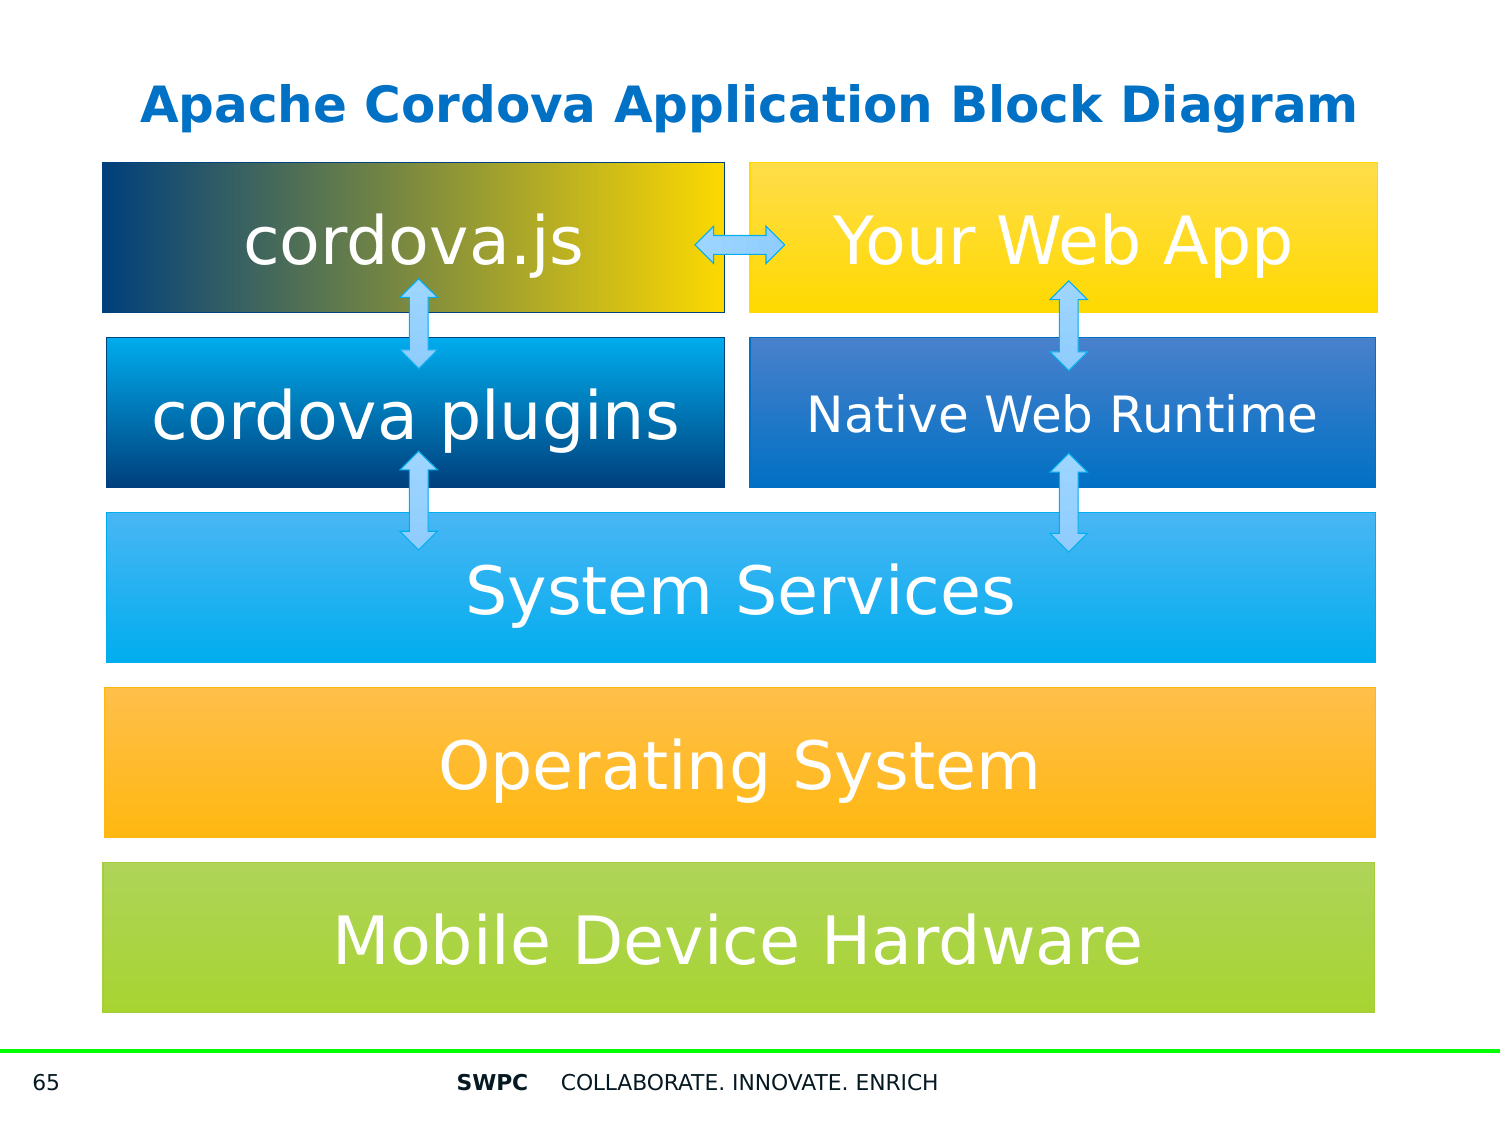

# Apache Cordova Application Block Diagram
cordova.js
Your Web App

cordova plugins
Native Web Runtime

System Services
Operating System
Mobile Device Hardware
SWPC
COLLABORATE. INNOVATE. ENRICH
65